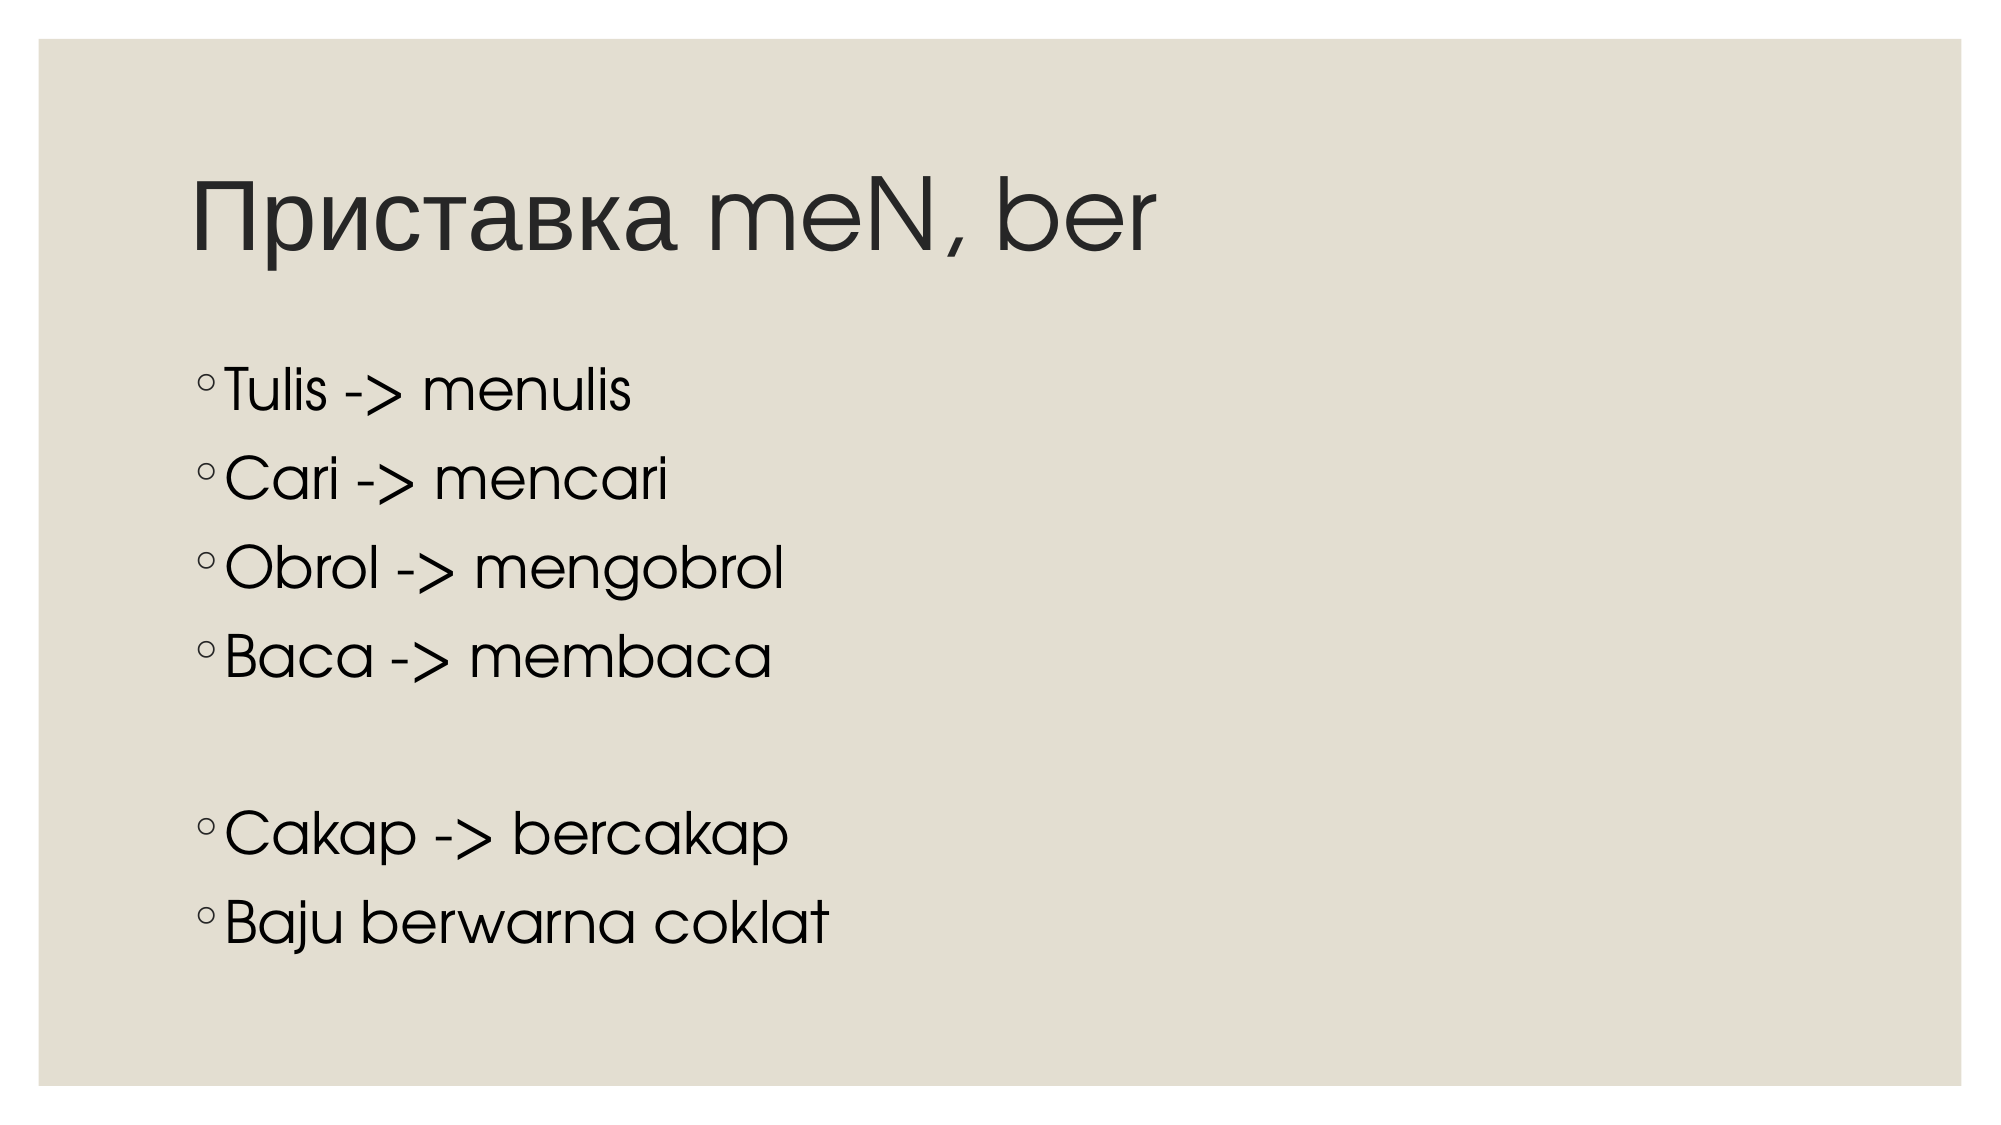

# Приставка meN, ber
Tulis -> menulis
Cari -> mencari
Obrol -> mengobrol
Baca -> membaca

Cakap -> bercakap
Baju berwarna coklat